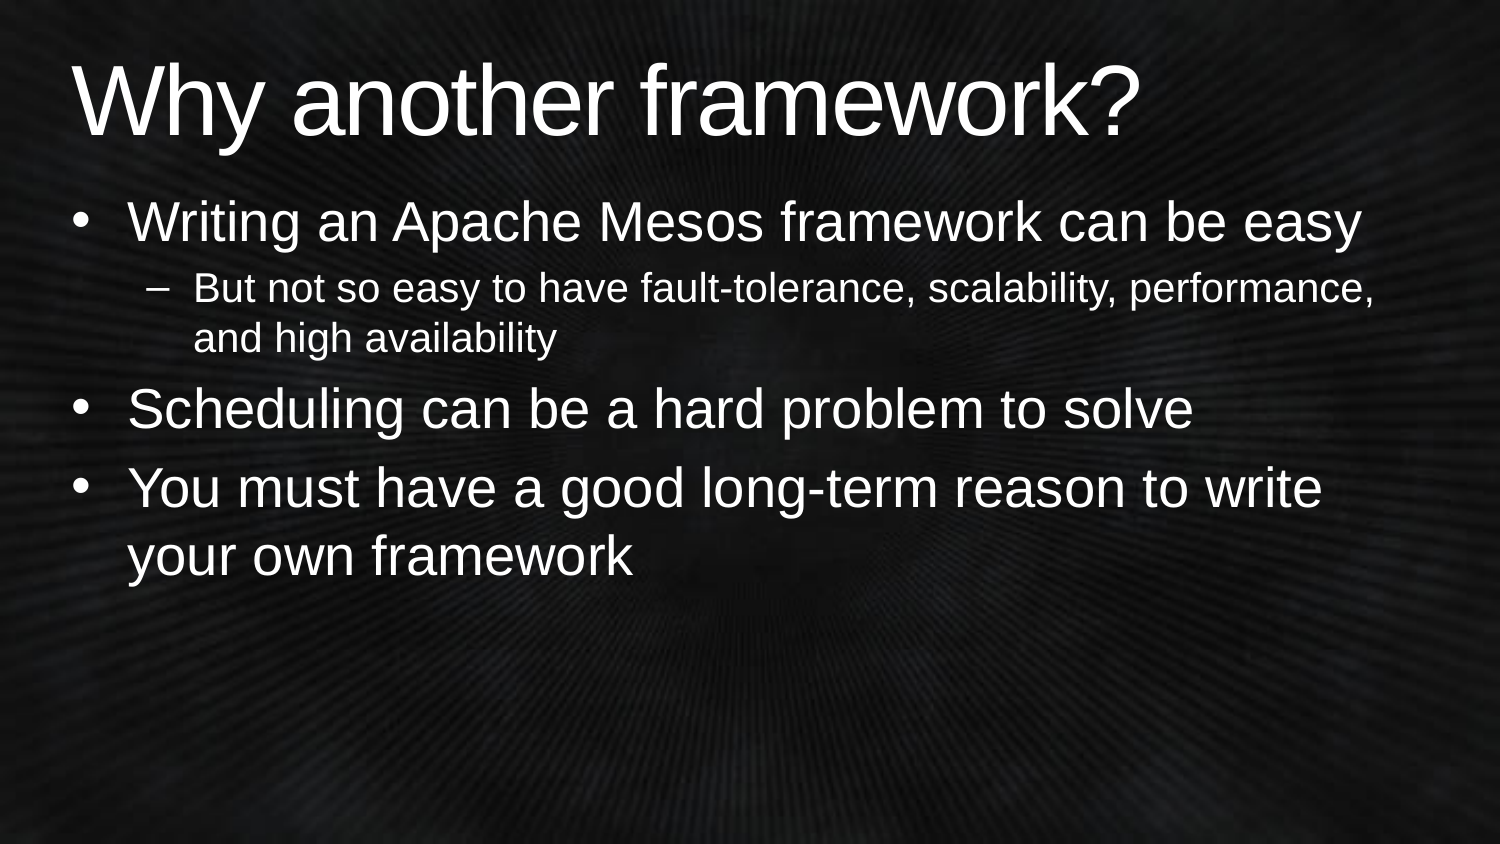

# Why another framework?
Writing an Apache Mesos framework can be easy
But not so easy to have fault-tolerance, scalability, performance, and high availability
Scheduling can be a hard problem to solve
You must have a good long-term reason to write your own framework